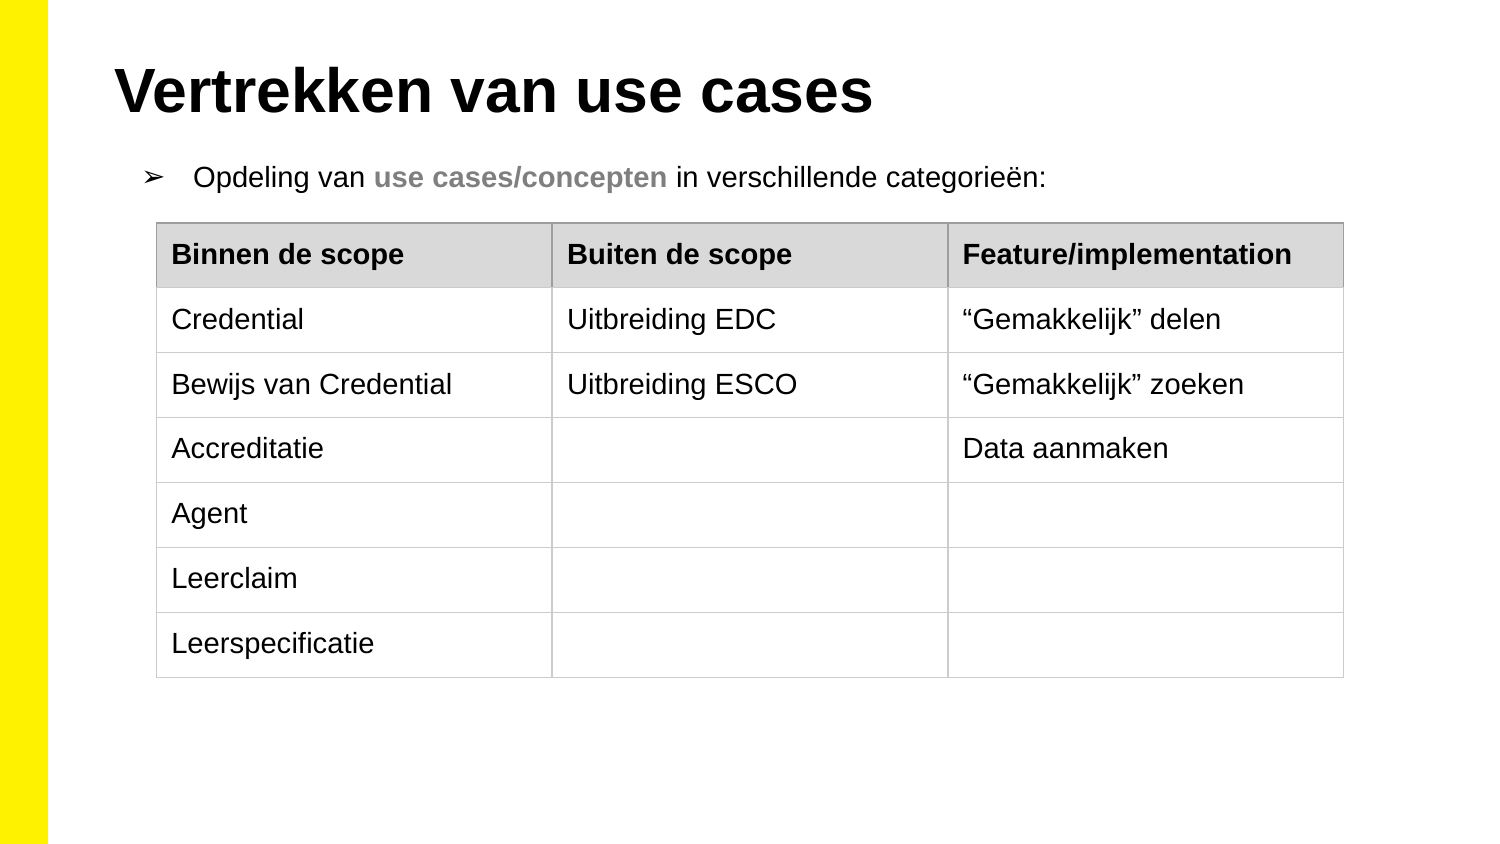

Vertrekken van use cases
Opdeling van use cases/concepten in verschillende categorieën:
| Binnen de scope | Buiten de scope | Feature/implementation |
| --- | --- | --- |
| Credential | Uitbreiding EDC | “Gemakkelijk” delen |
| Bewijs van Credential | Uitbreiding ESCO | “Gemakkelijk” zoeken |
| Accreditatie |  | Data aanmaken |
| Agent |  |  |
| Leerclaim |  |  |
| Leerspecificatie |  |  |